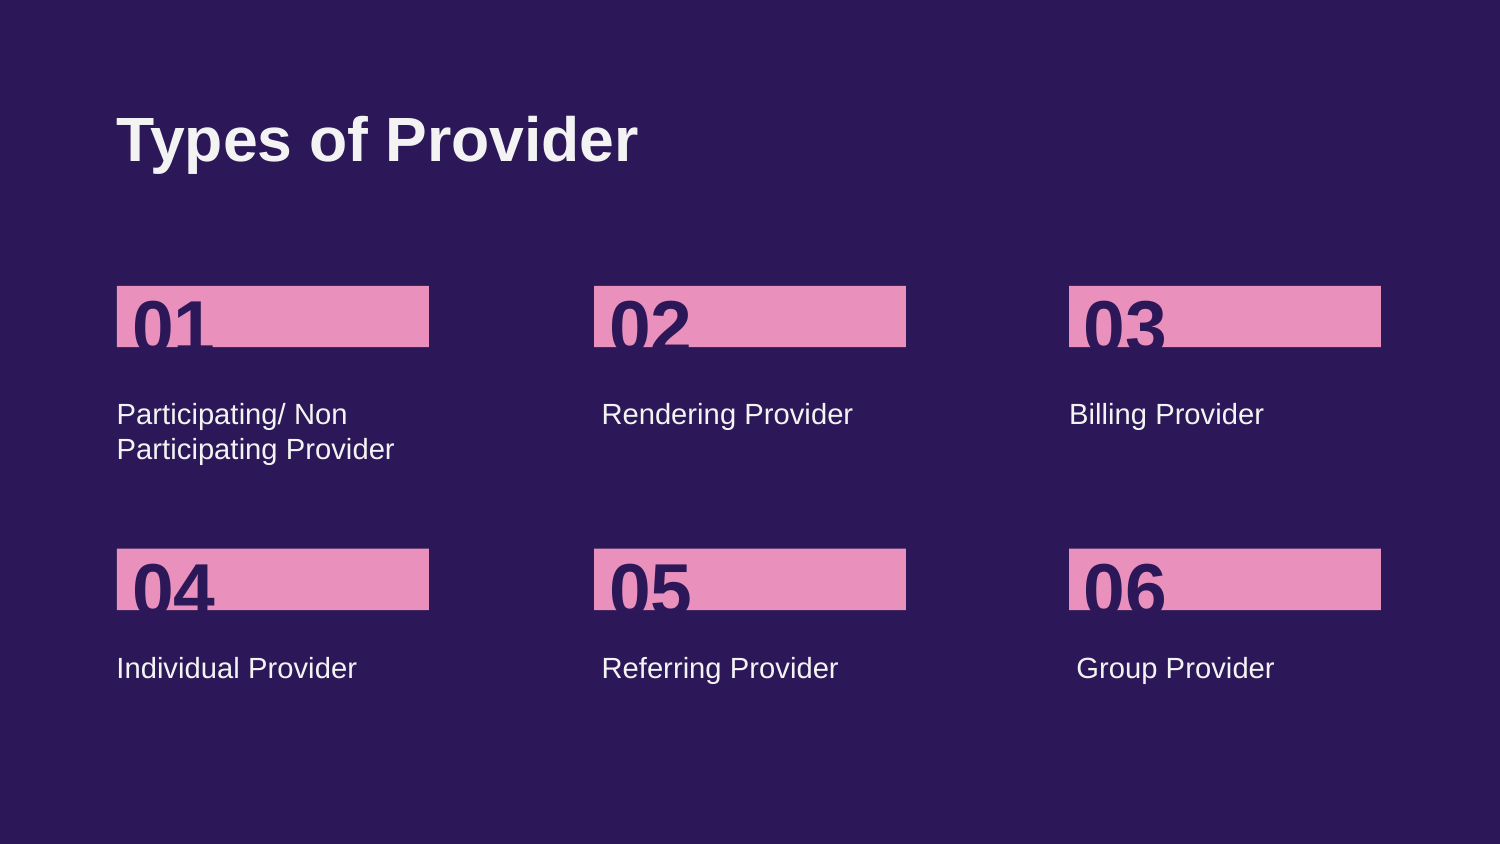

Types of Provider
# 01
02
03
Participating/ Non Participating Provider
Billing Provider
Rendering Provider
04
05
06
Individual Provider
Referring Provider
Group Provider